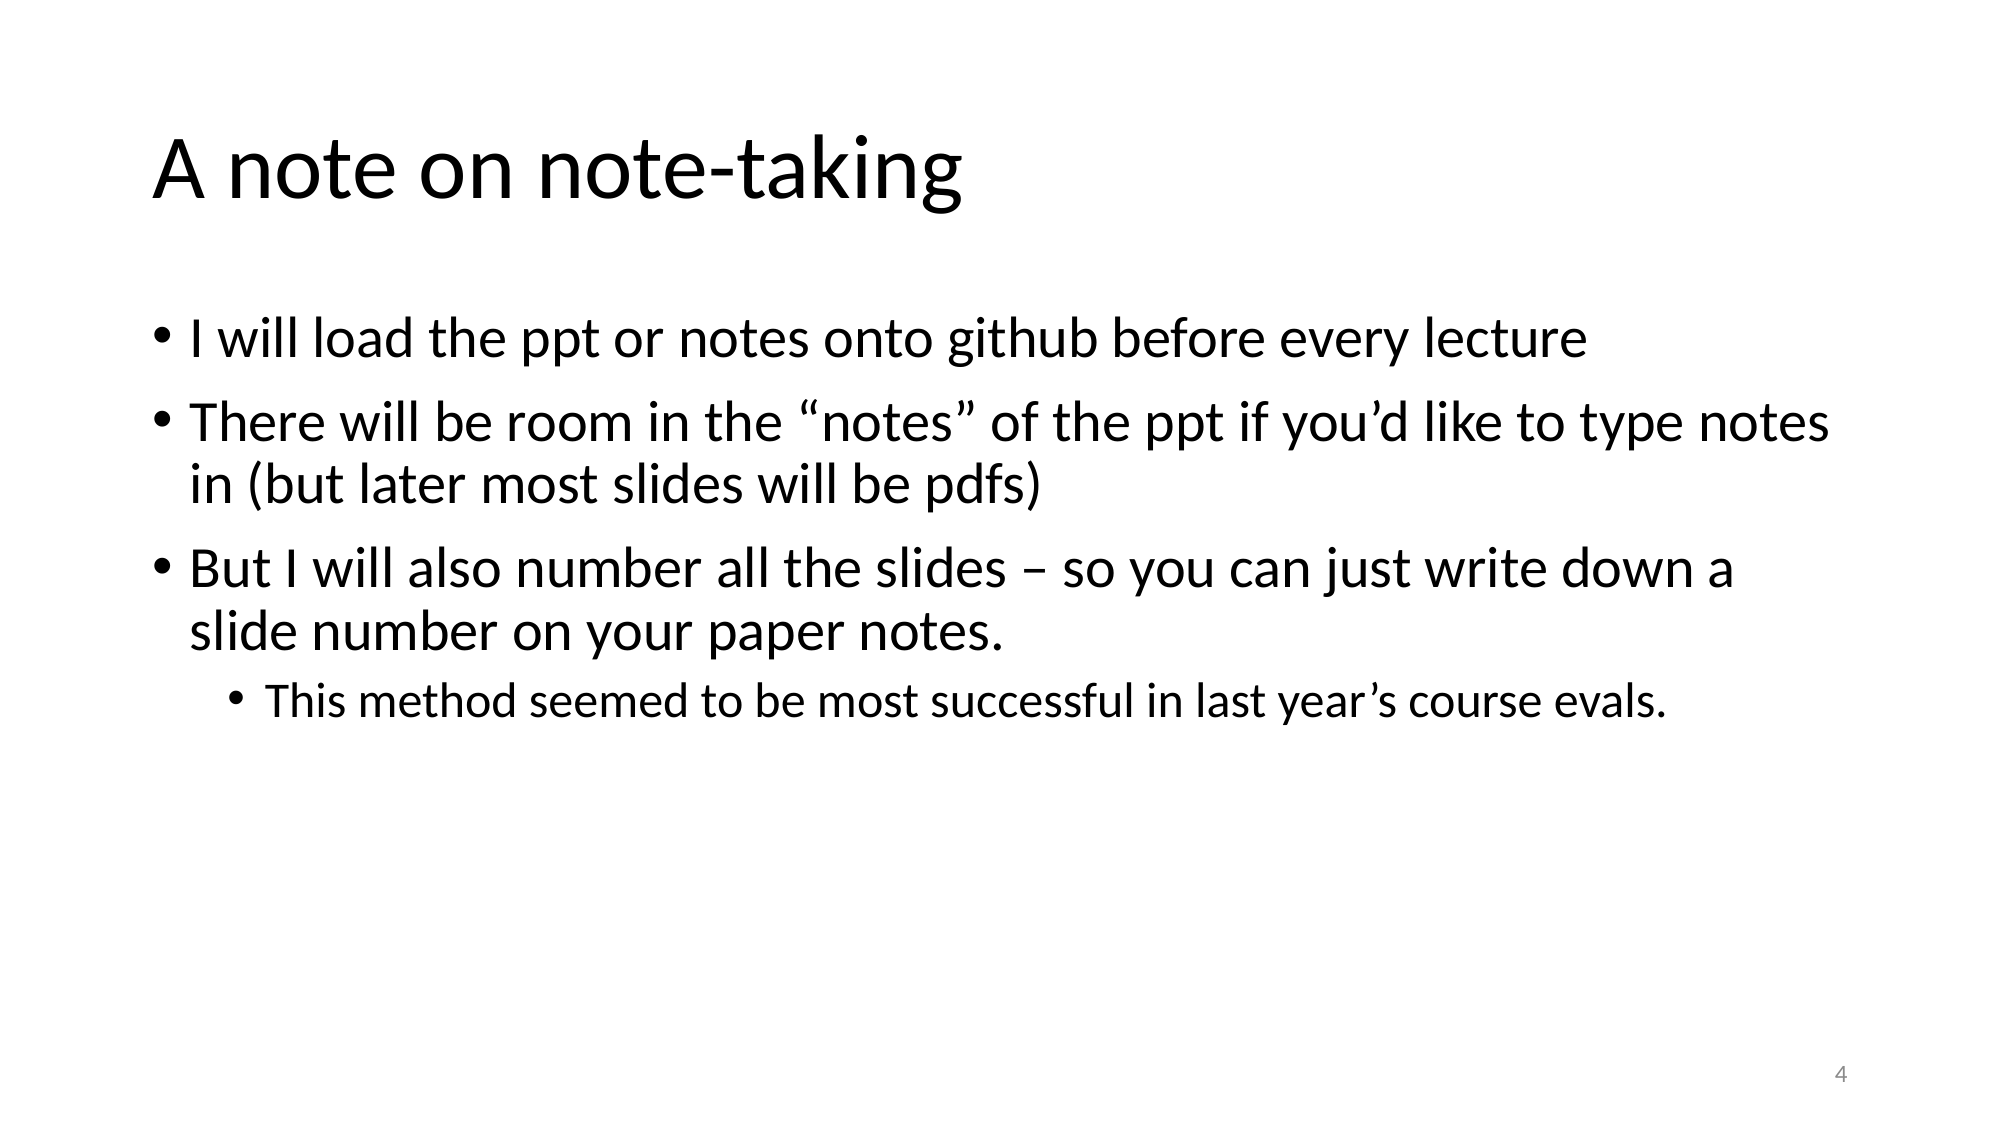

# A note on note-taking
I will load the ppt or notes onto github before every lecture
There will be room in the “notes” of the ppt if you’d like to type notes in (but later most slides will be pdfs)
But I will also number all the slides – so you can just write down a slide number on your paper notes.
This method seemed to be most successful in last year’s course evals.
4